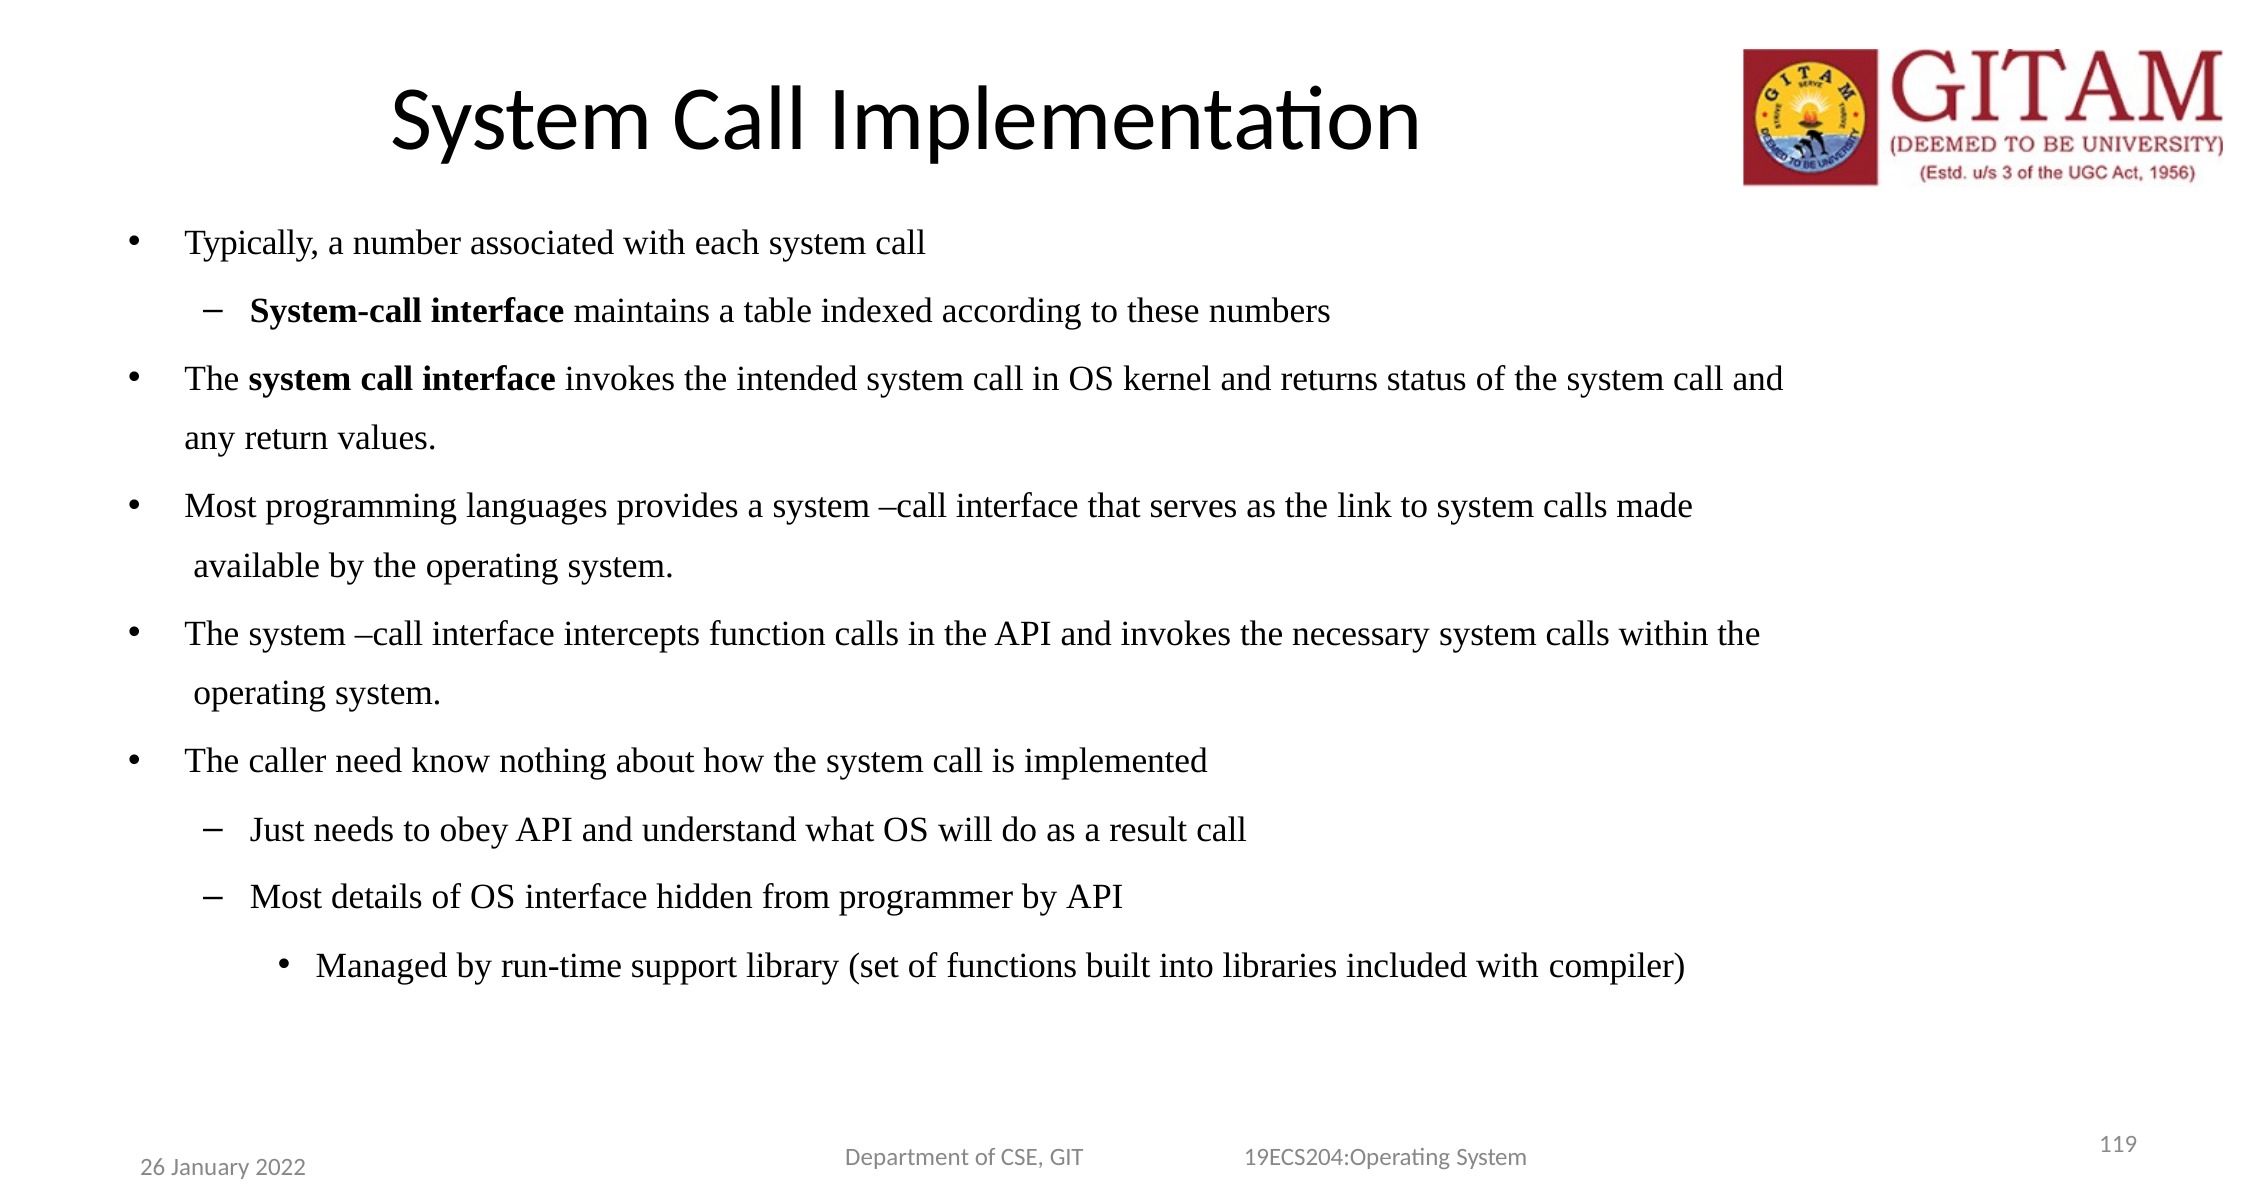

119

# System Call Implementation
Typically, a number associated with each system call
System-call interface maintains a table indexed according to these numbers
The system call interface invokes the intended system call in OS kernel and returns status of the system call and  any return values.
Most programming languages provides a system –call interface that serves as the link to system calls made  available by the operating system.
The system –call interface intercepts function calls in the API and invokes the necessary system calls within the  operating system.
The caller need know nothing about how the system call is implemented
Just needs to obey API and understand what OS will do as a result call
Most details of OS interface hidden from programmer by API
Managed by run-time support library (set of functions built into libraries included with compiler)
Department of CSE, GIT
19ECS204:Operating System
26 January 2022